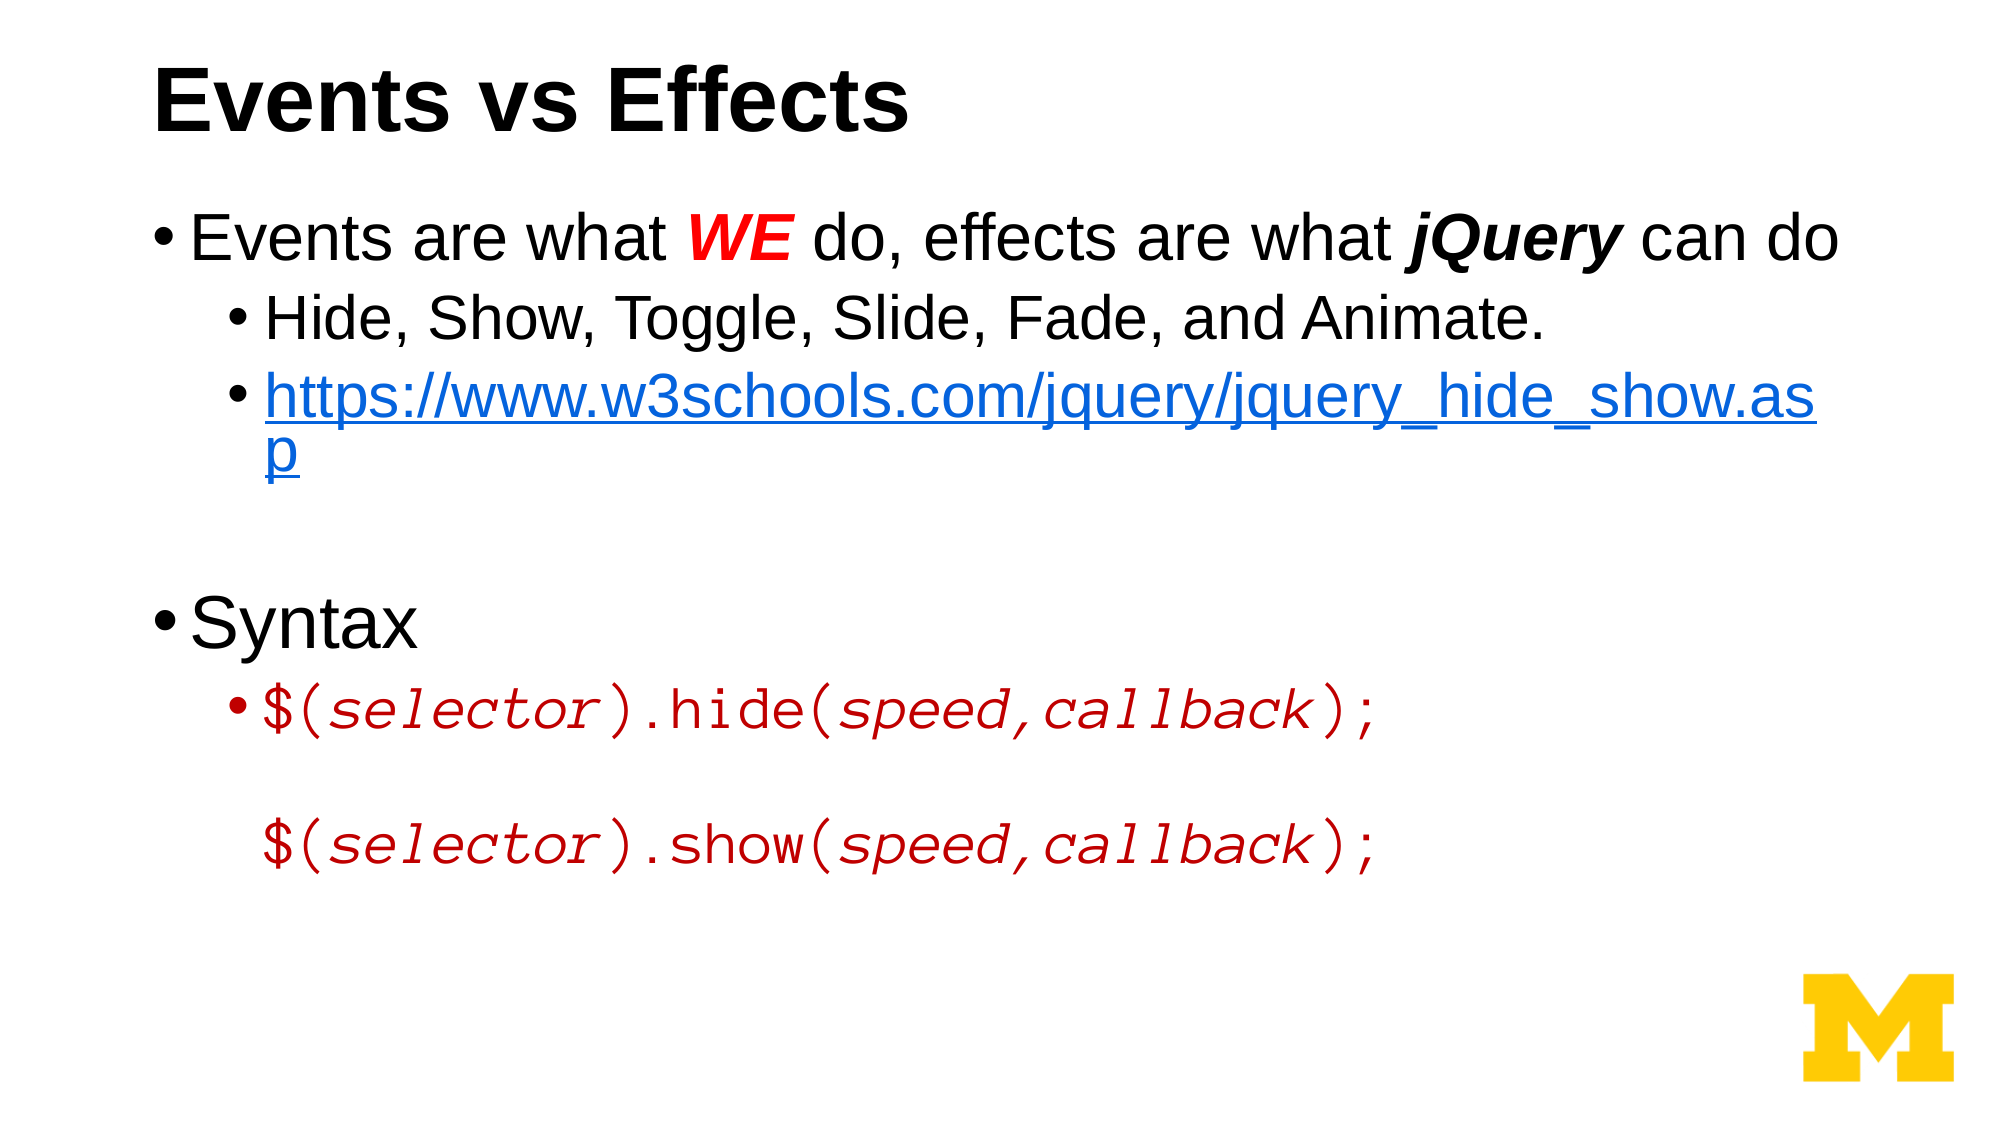

# Events vs Effects
Events are what WE do, effects are what jQuery can do
Hide, Show, Toggle, Slide, Fade, and Animate.
https://www.w3schools.com/jquery/jquery_hide_show.asp

Syntax
$(selector).hide(speed,callback);
$(selector).show(speed,callback);